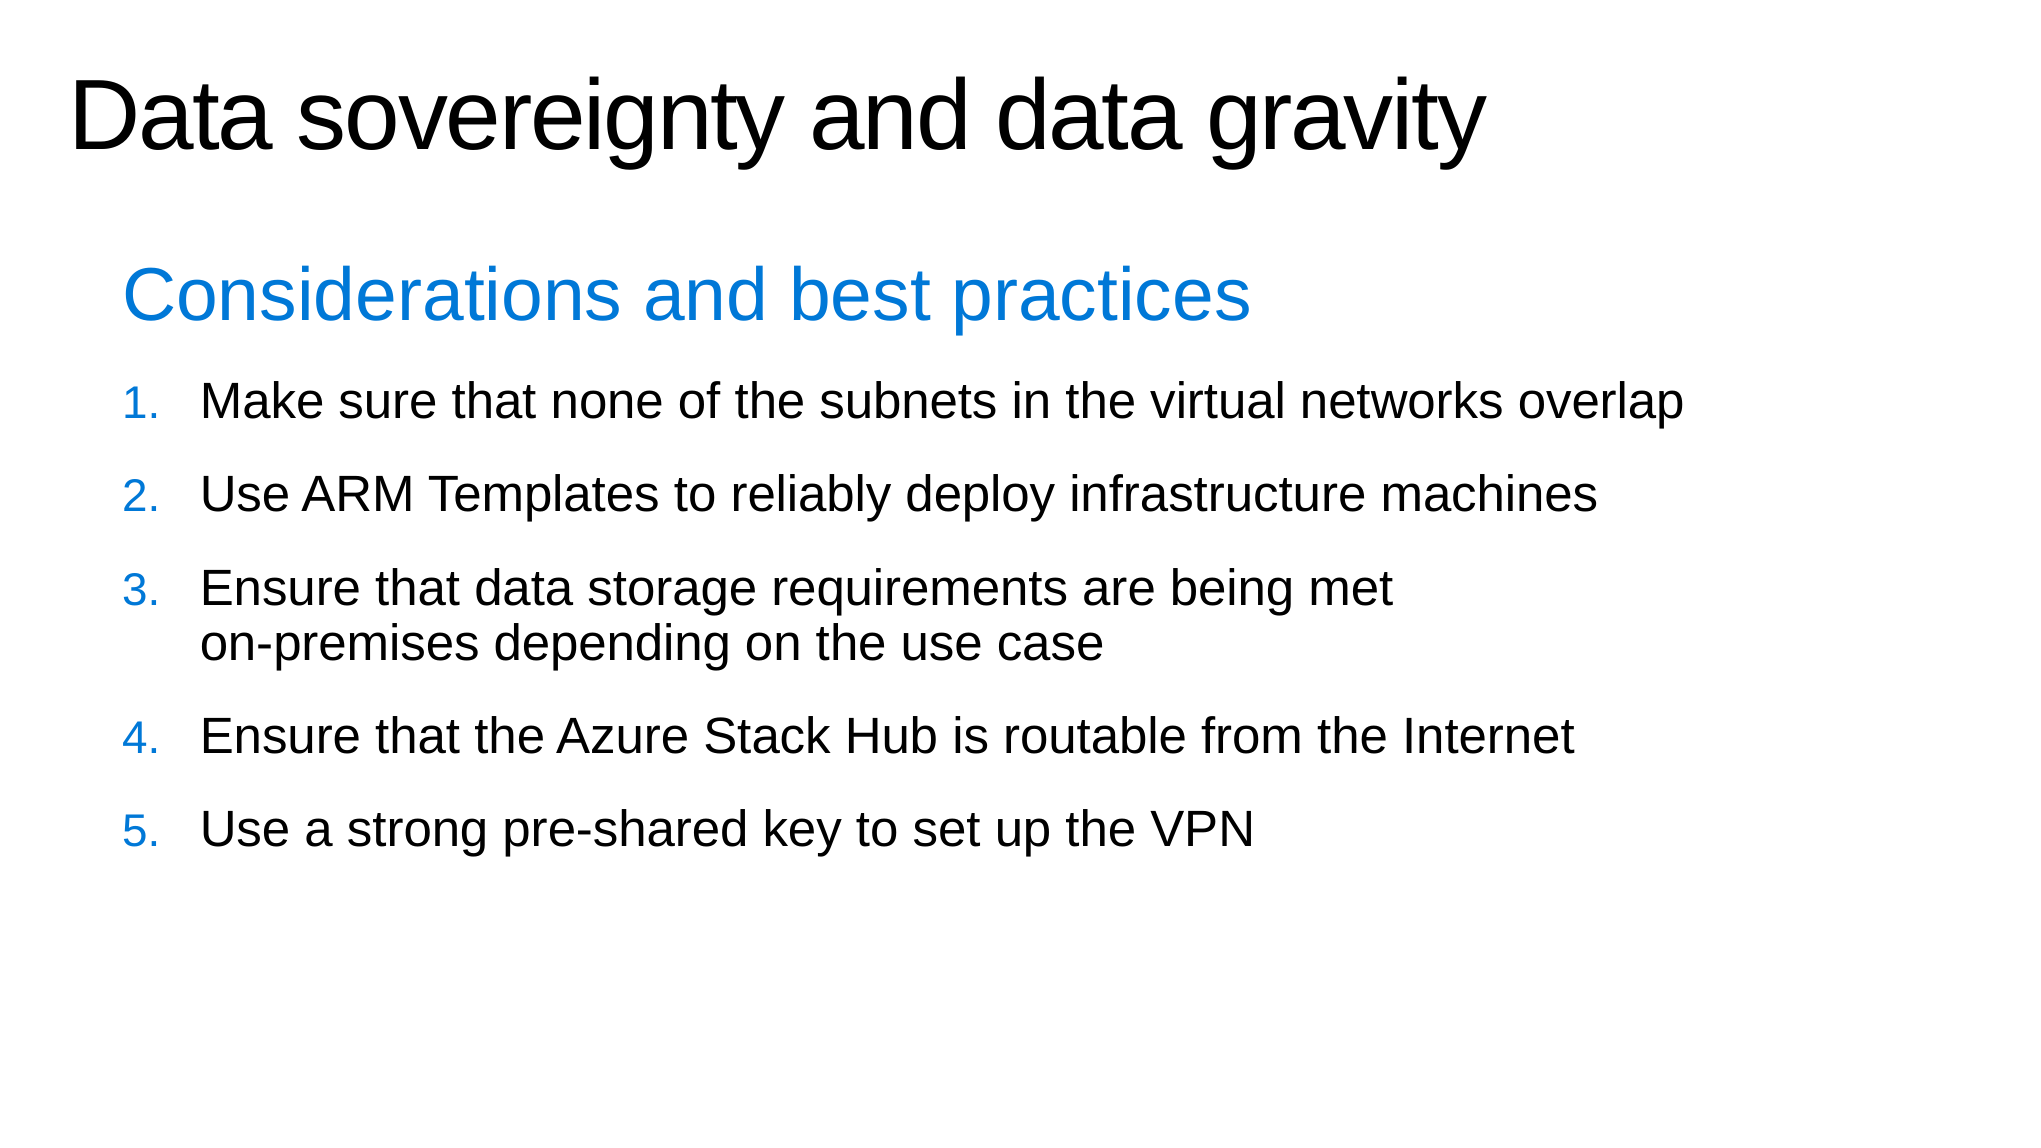

# Data sovereignty and data gravity
Considerations and best practices
Make sure that none of the subnets in the virtual networks overlap
Use ARM Templates to reliably deploy infrastructure machines
Ensure that data storage requirements are being met
on-premises depending on the use case
Ensure that the Azure Stack Hub is routable from the Internet
Use a strong pre-shared key to set up the VPN